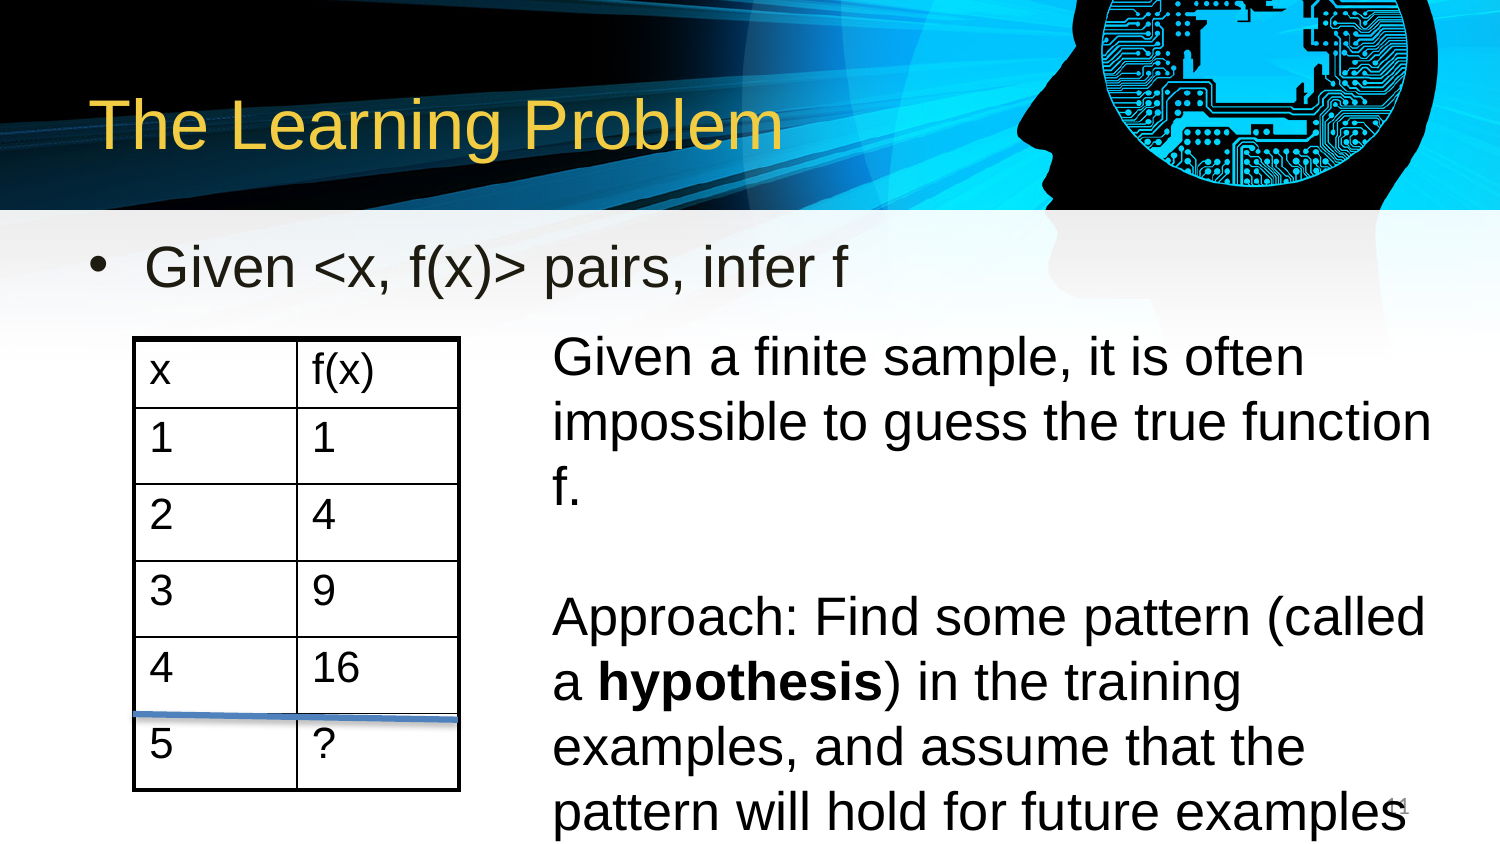

# The Learning Problem
Given <x, f(x)> pairs, infer f

Given a finite sample, it is often
impossible to guess the true function f.

Approach: Find some pattern (called a hypothesis) in the training examples, and assume that the pattern will hold for future examples too.
| x | f(x) |
| --- | --- |
| 1 | 1 |
| 2 | 4 |
| 3 | 9 |
| 4 | 16 |
| 5 | ? |

11